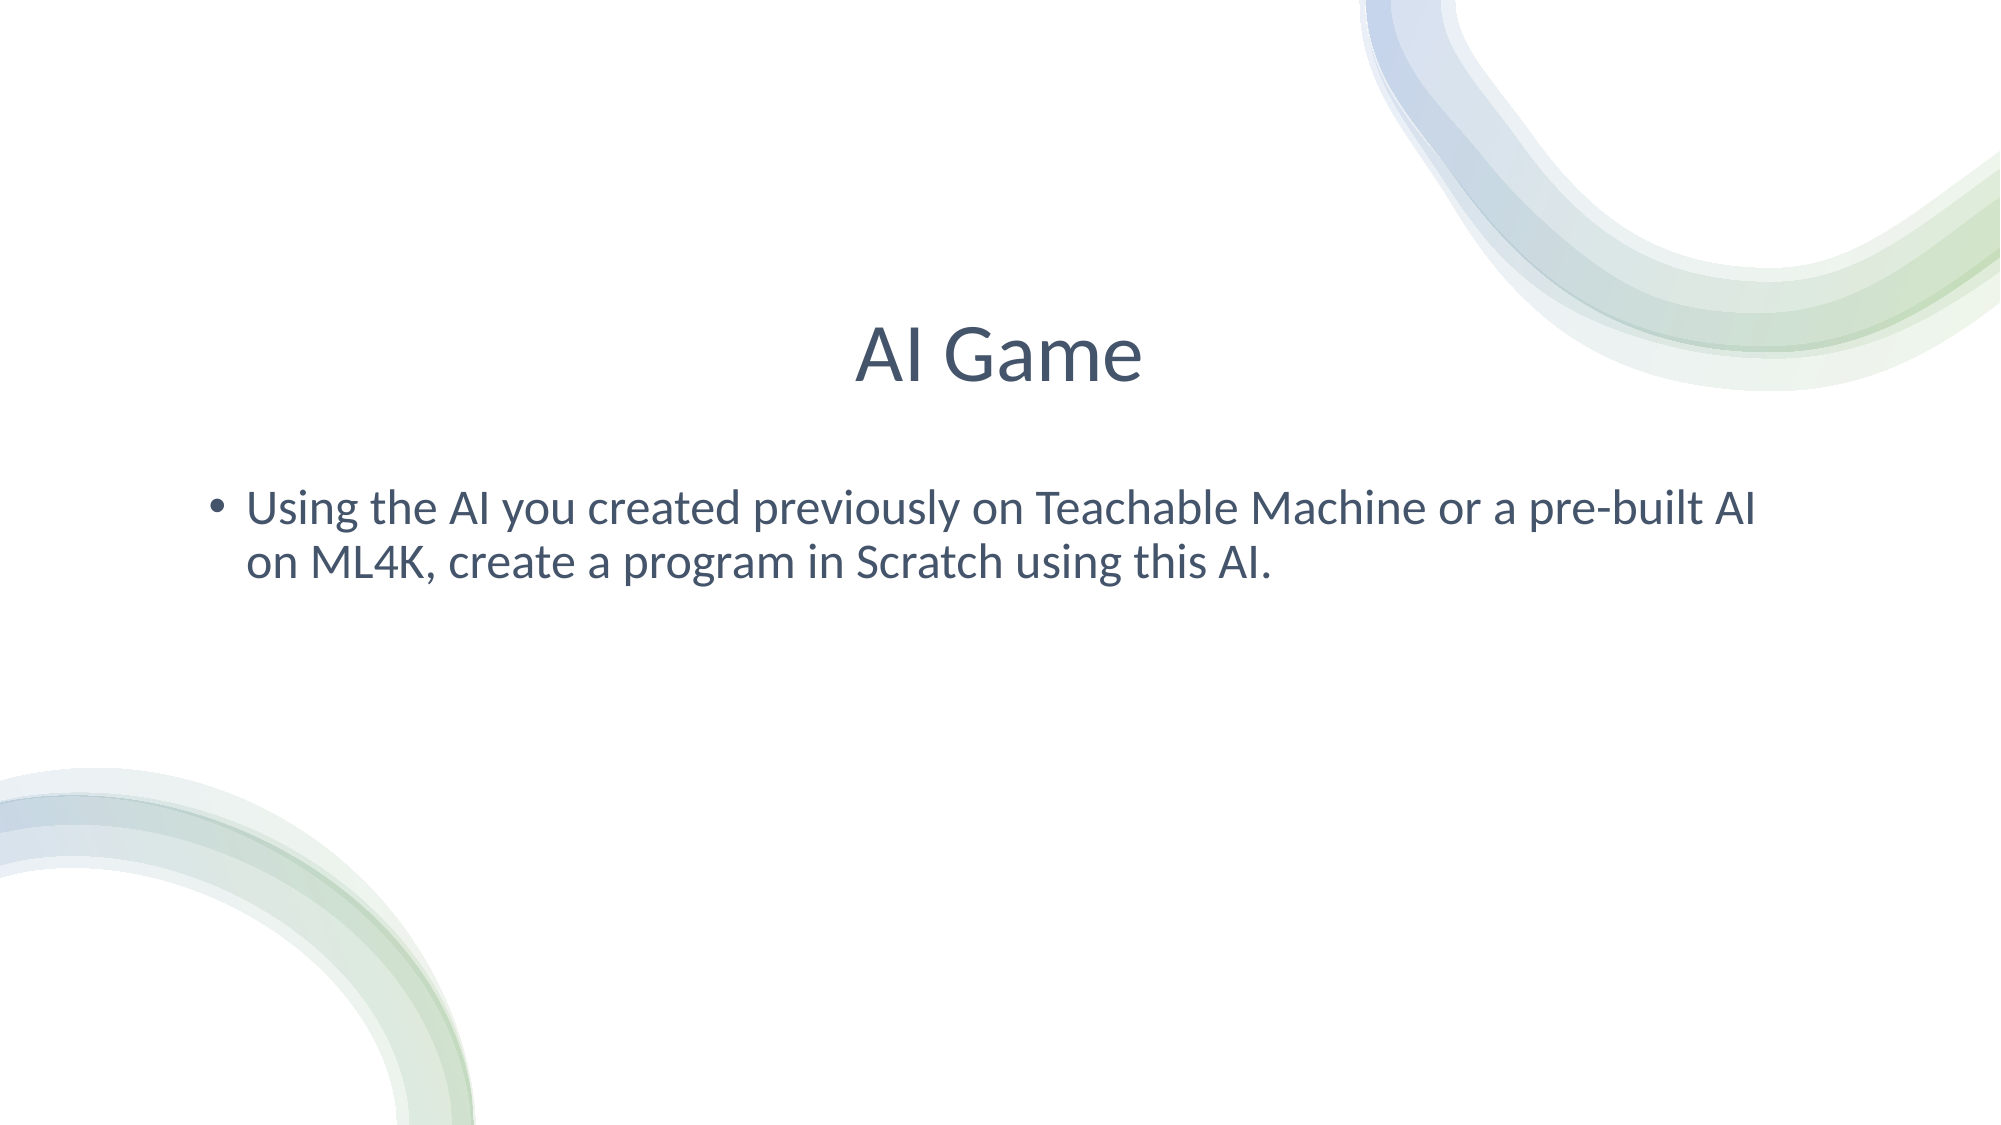

# AI Game
Using the AI you created previously on Teachable Machine or a pre-built AI on ML4K, create a program in Scratch using this AI.